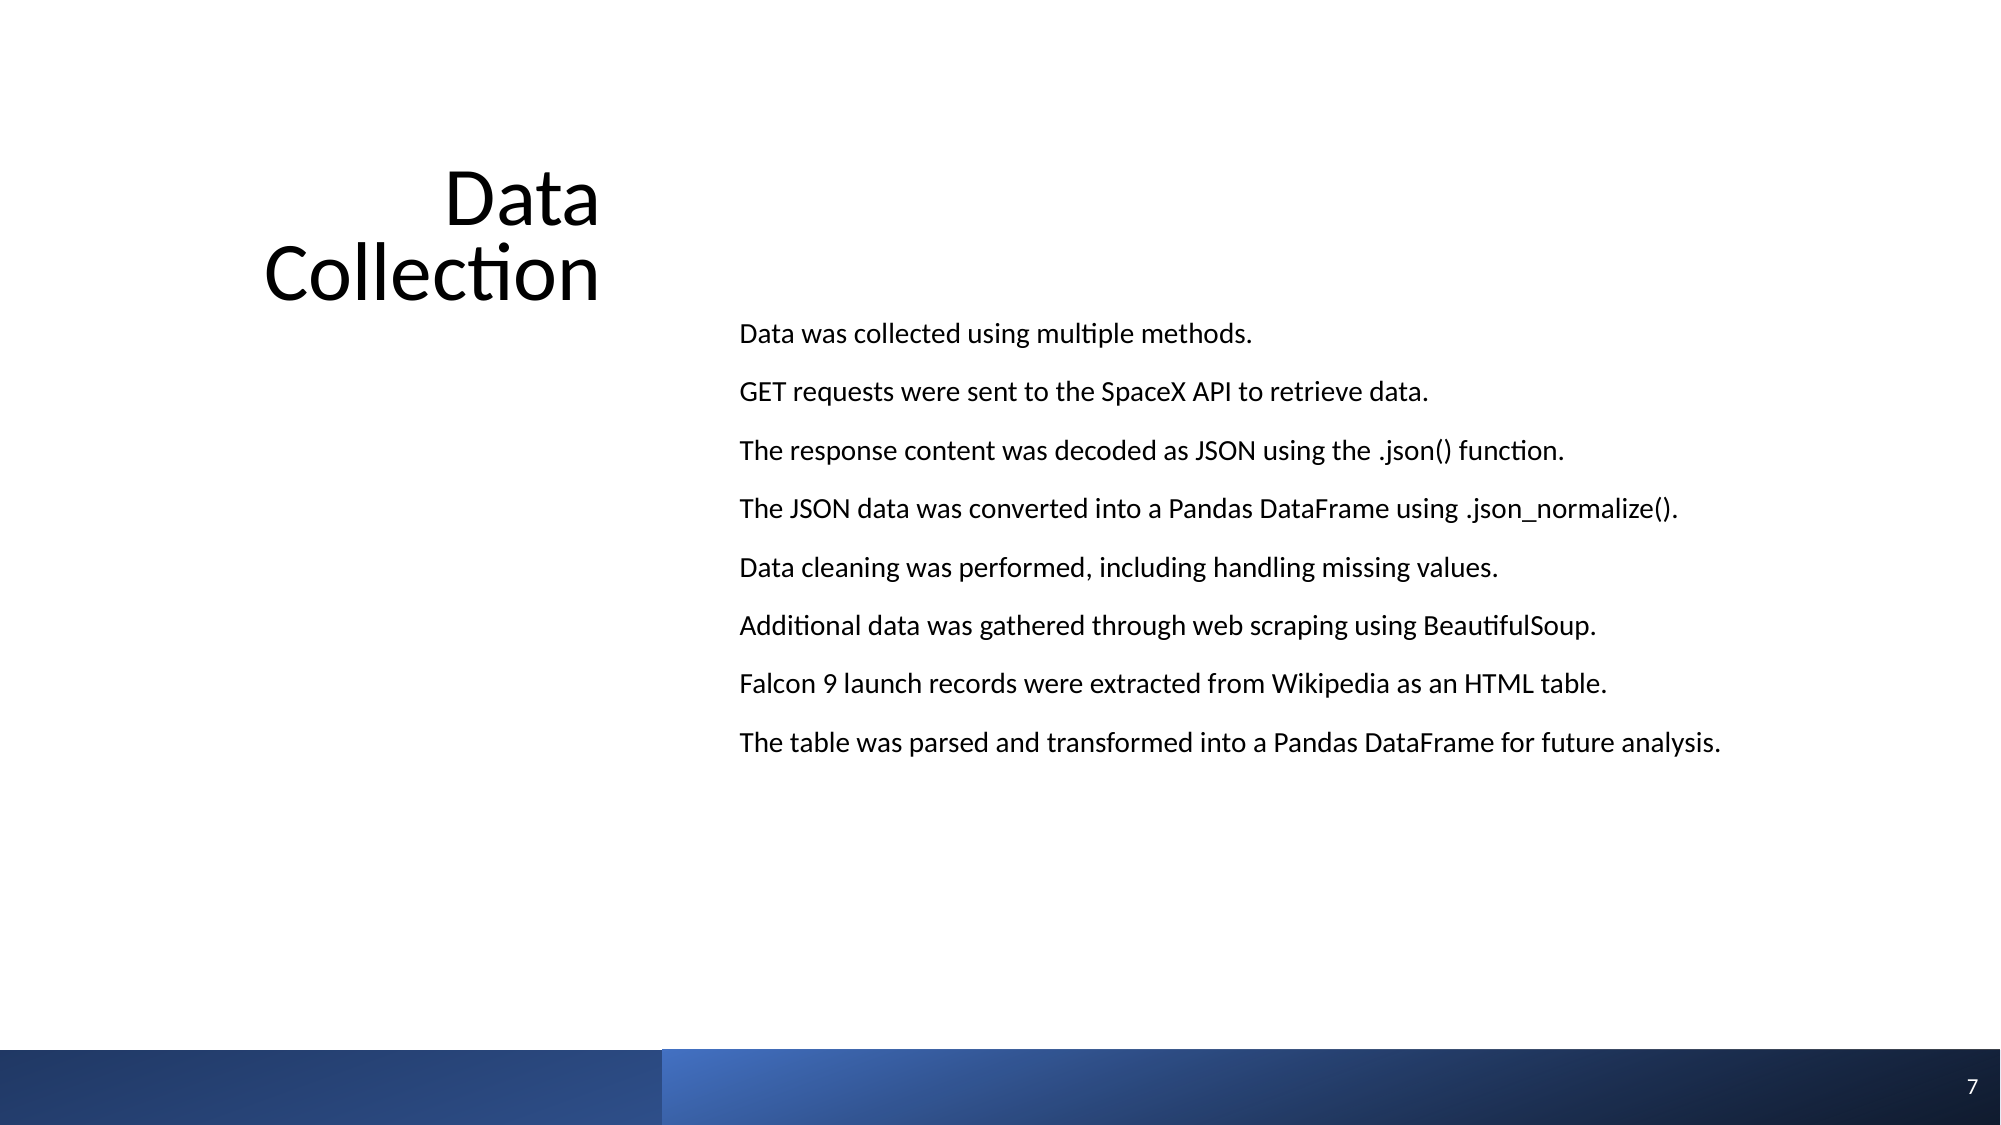

Data Collection
Data was collected using multiple methods.
GET requests were sent to the SpaceX API to retrieve data.
The response content was decoded as JSON using the .json() function.
The JSON data was converted into a Pandas DataFrame using .json_normalize().
Data cleaning was performed, including handling missing values.
Additional data was gathered through web scraping using BeautifulSoup.
Falcon 9 launch records were extracted from Wikipedia as an HTML table.
The table was parsed and transformed into a Pandas DataFrame for future analysis.

7